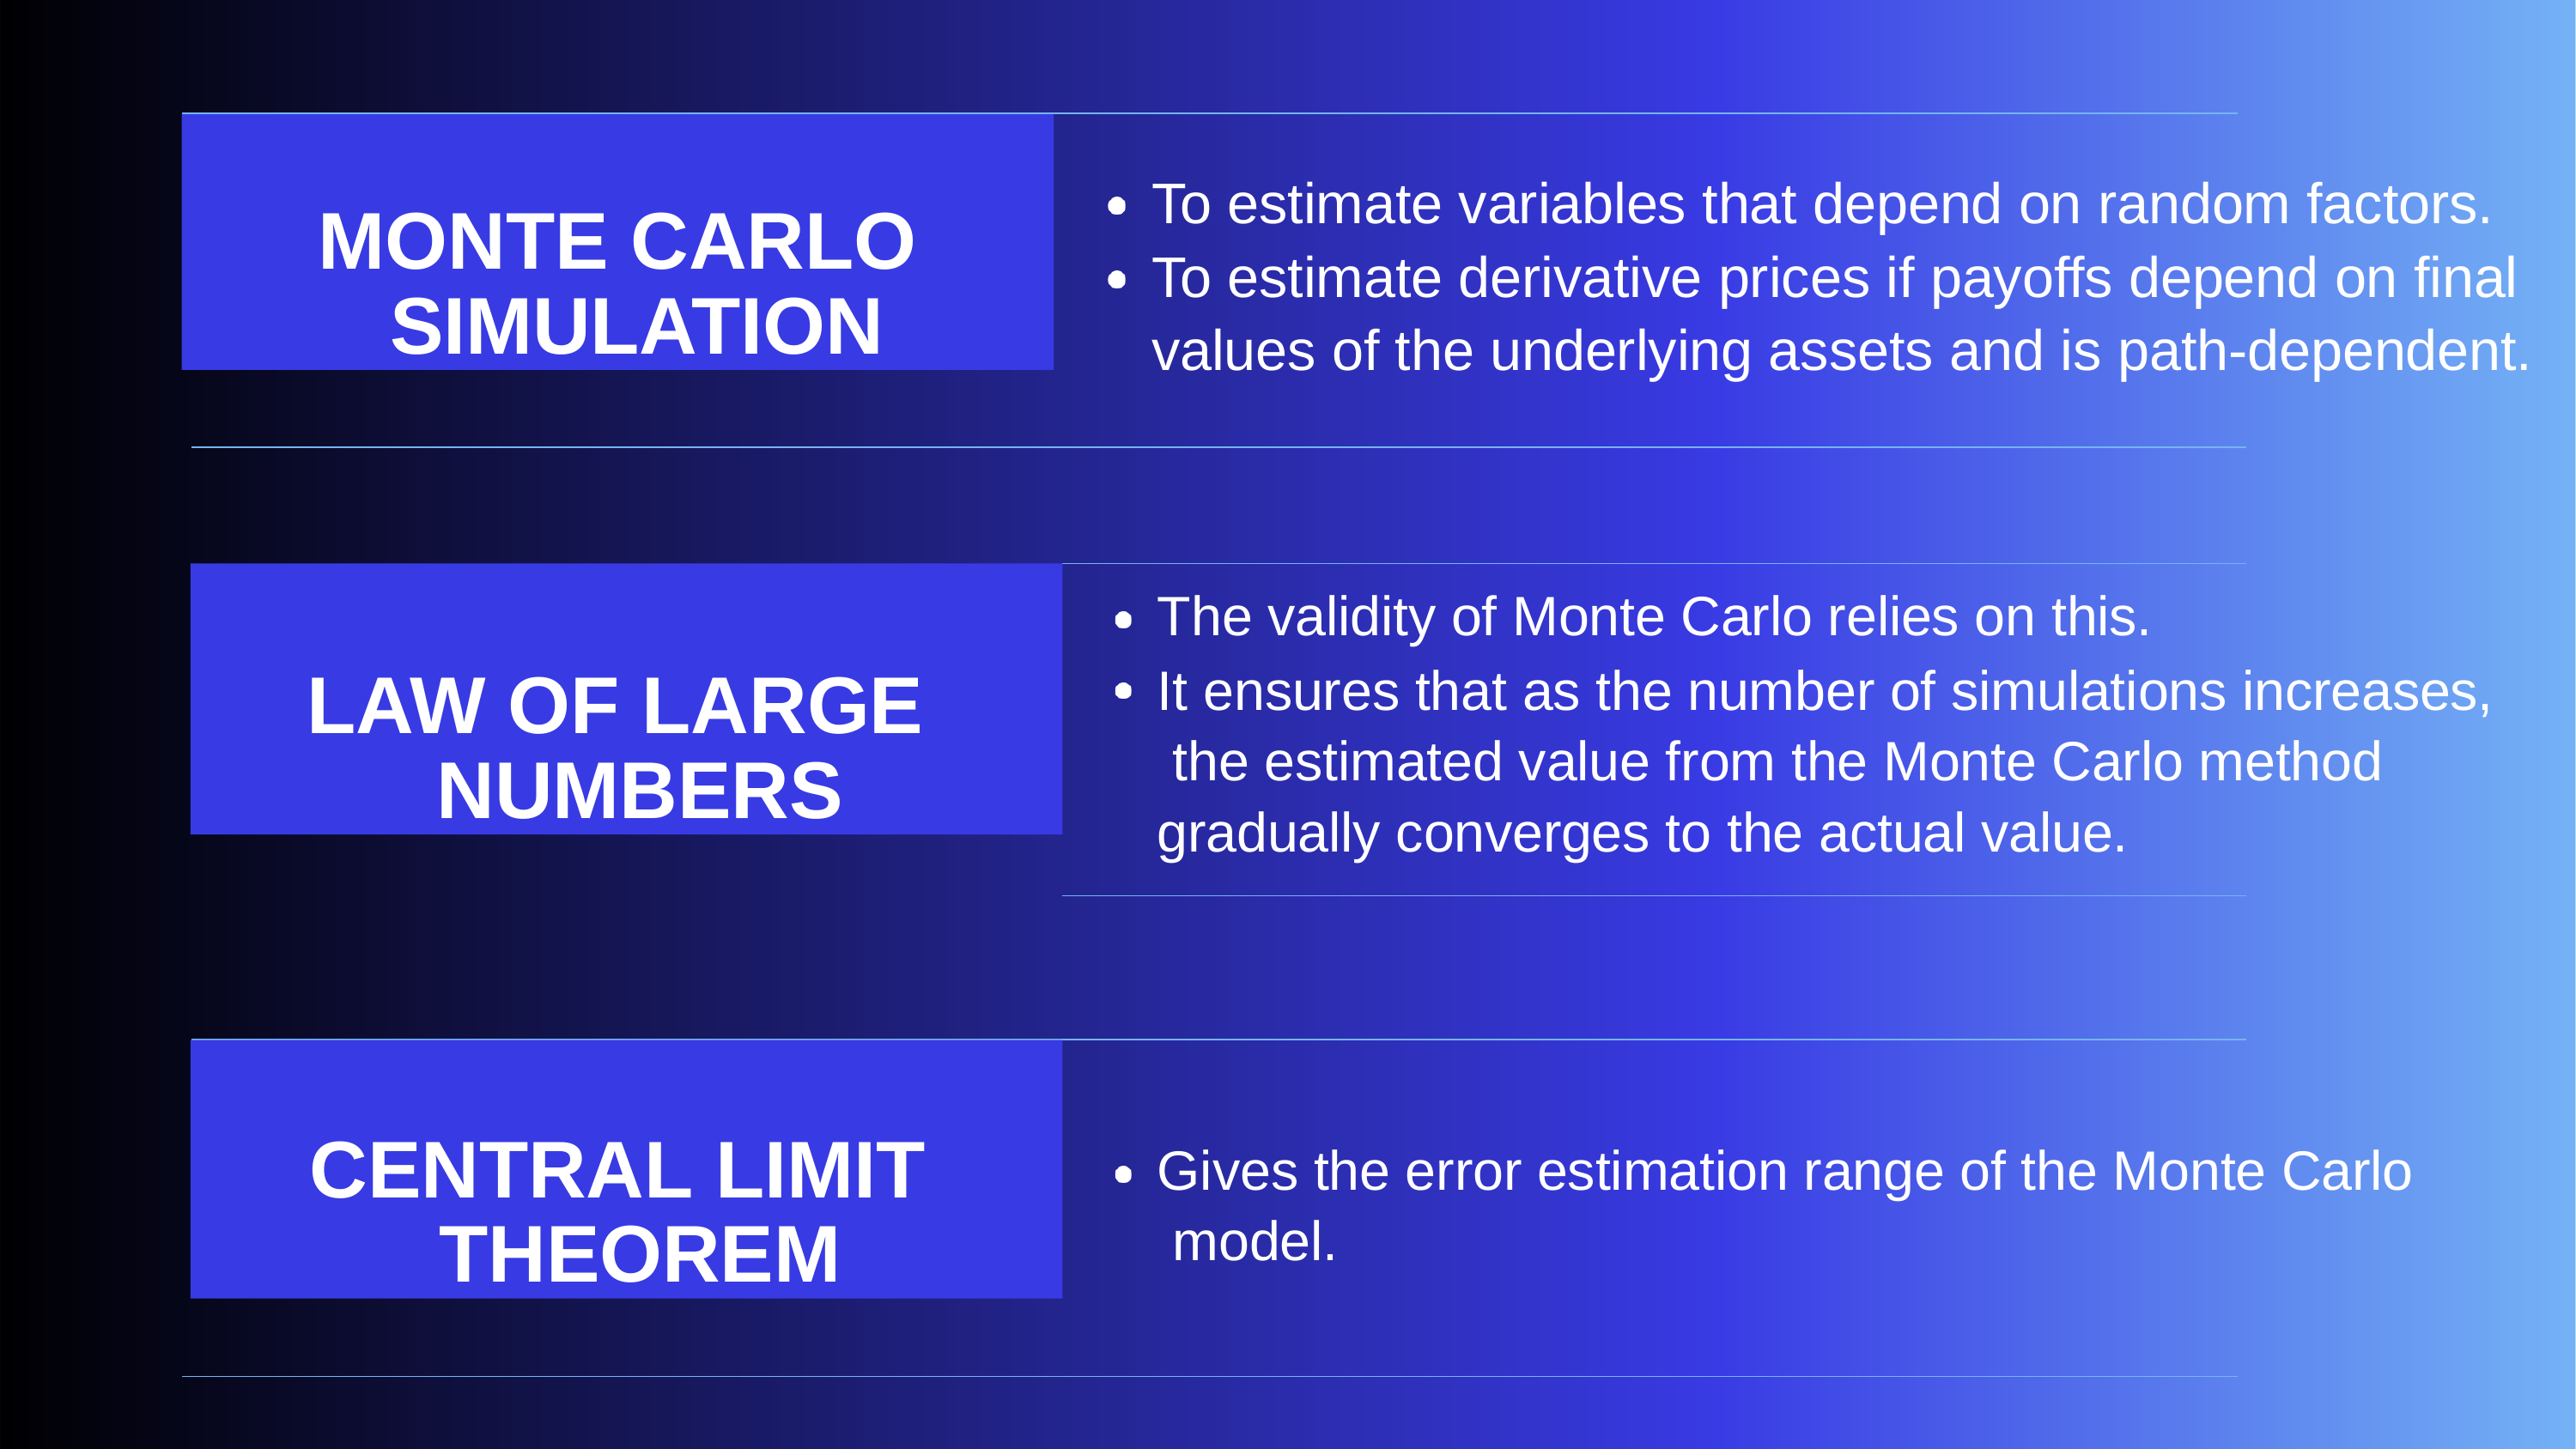

MONTE CARLO  SIMULATION
# To estimate variables that depend on random factors.  To estimate derivative prices if payoffs depend on final  values of the underlying assets and is path-dependent.

LAW OF LARGE  NUMBERS

The validity of Monte Carlo relies on this.
It ensures that as the number of simulations increases,  the estimated value from the Monte Carlo method  gradually converges to the actual value.

Competitors

CENTRAL LIMIT  THEOREM
Gives the error estimation range of the Monte Carlo  model.